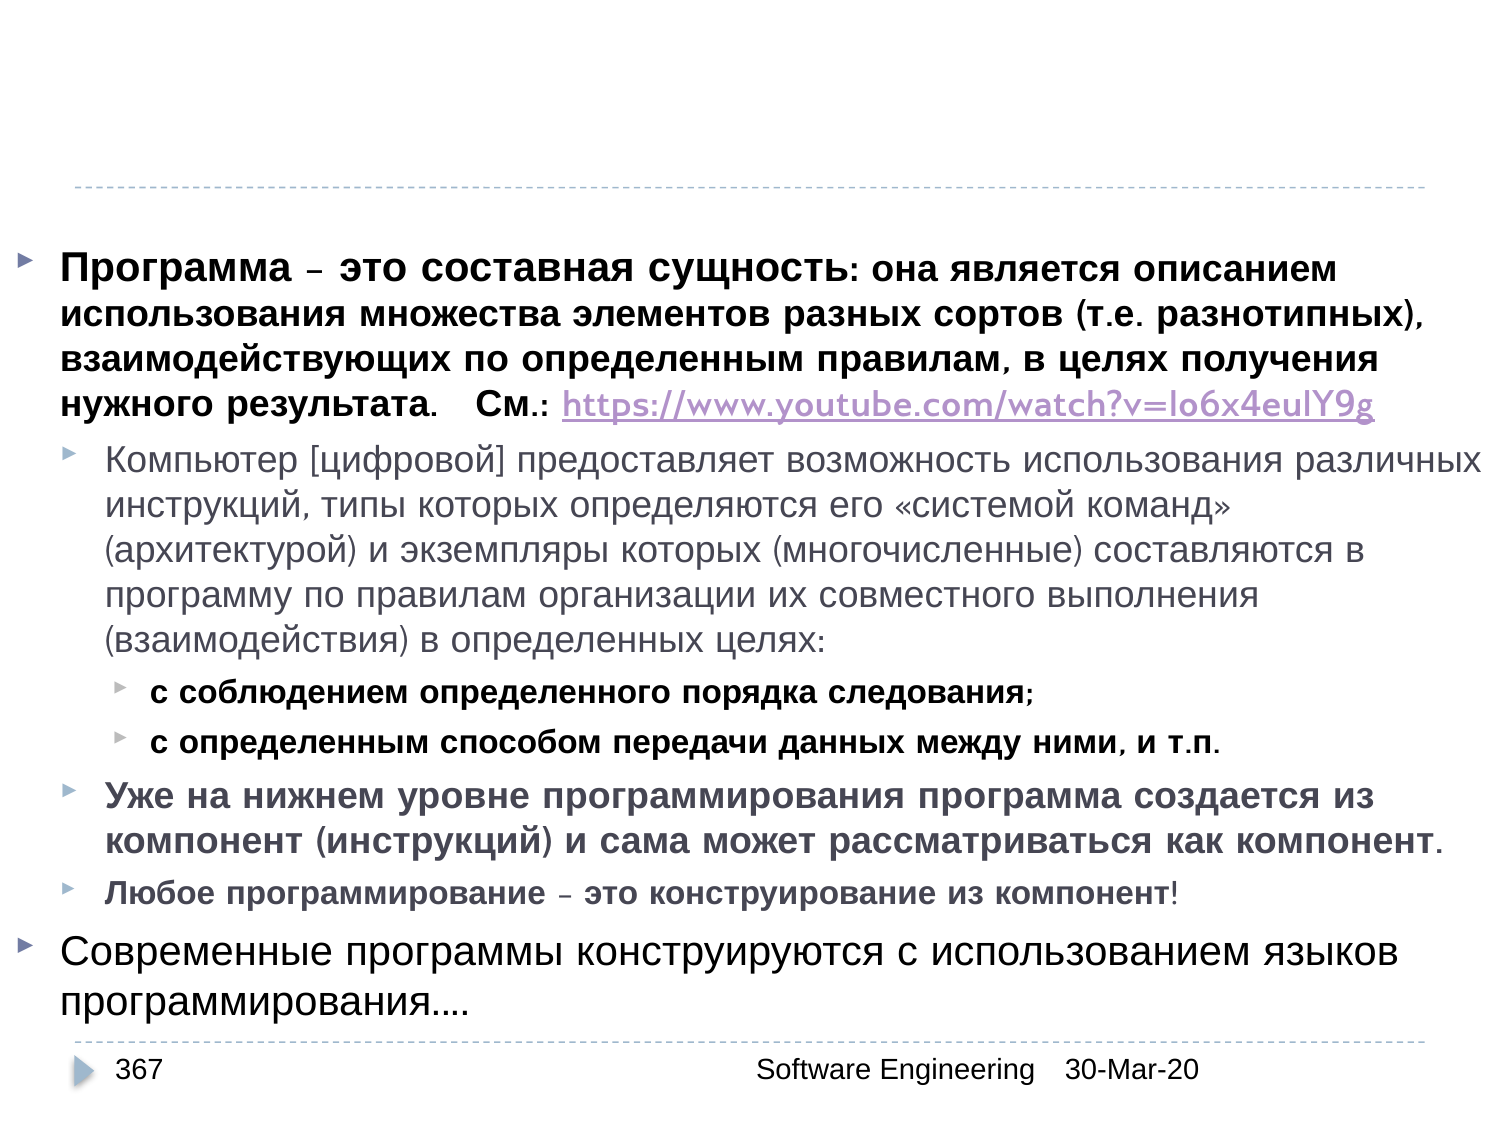

Программа – это составная сущность: она является описанием использования множества элементов разных сортов (т.е. разнотипных), взаимодействующих по определенным правилам, в целях получения нужного результата.   См.: https://www.youtube.com/watch?v=lo6x4eulY9g
Компьютер [цифровой] предоставляет возможность использования различных инструкций, типы которых определяются его «системой команд» (архитектурой) и экземпляры которых (многочисленные) составляются в программу по правилам организации их совместного выполнения (взаимодействия) в определенных целях:
с соблюдением определенного порядка следования;
с определенным способом передачи данных между ними, и т.п.
Уже на нижнем уровне программирования программа создается из компонент (инструкций) и сама может рассматриваться как компонент.
Любое программирование – это конструирование из компонент!
Современные программы конструируются с использованием языков программирования....
367
Software Engineering
30-Mar-20